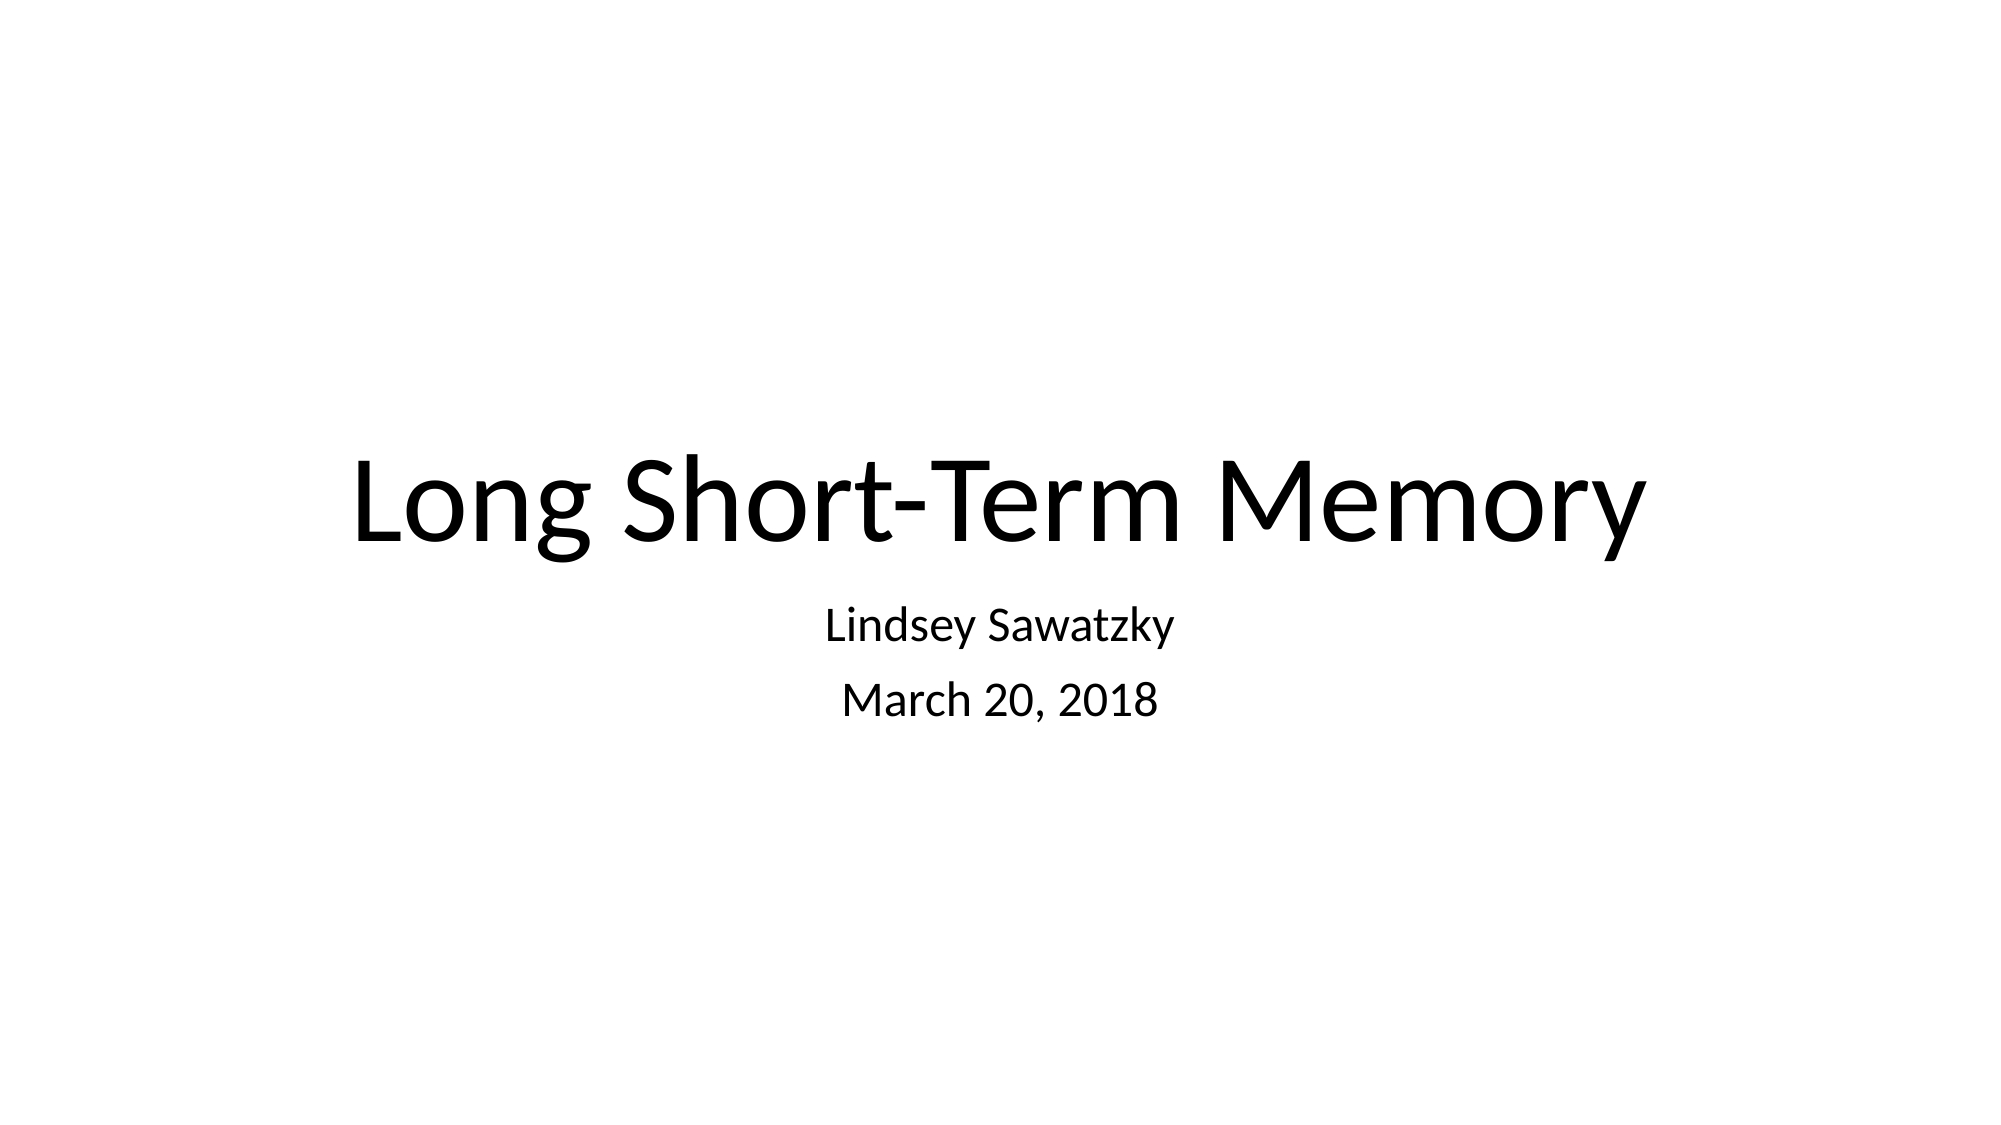

# Long Short-Term Memory
Lindsey Sawatzky
March 20, 2018